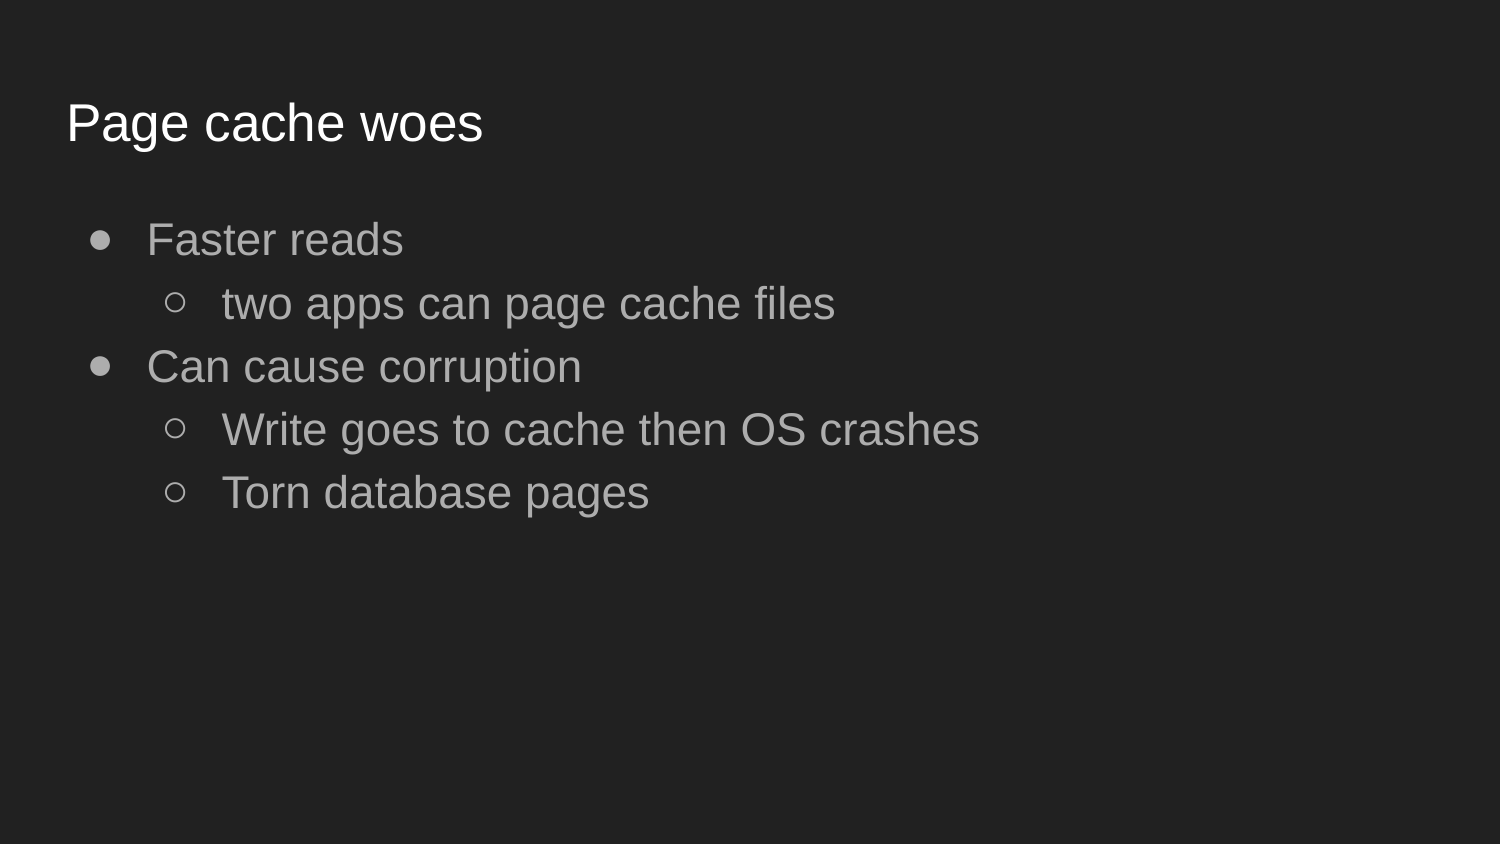

# Page cache woes
Faster reads
two apps can page cache files
Can cause corruption
Write goes to cache then OS crashes
Torn database pages